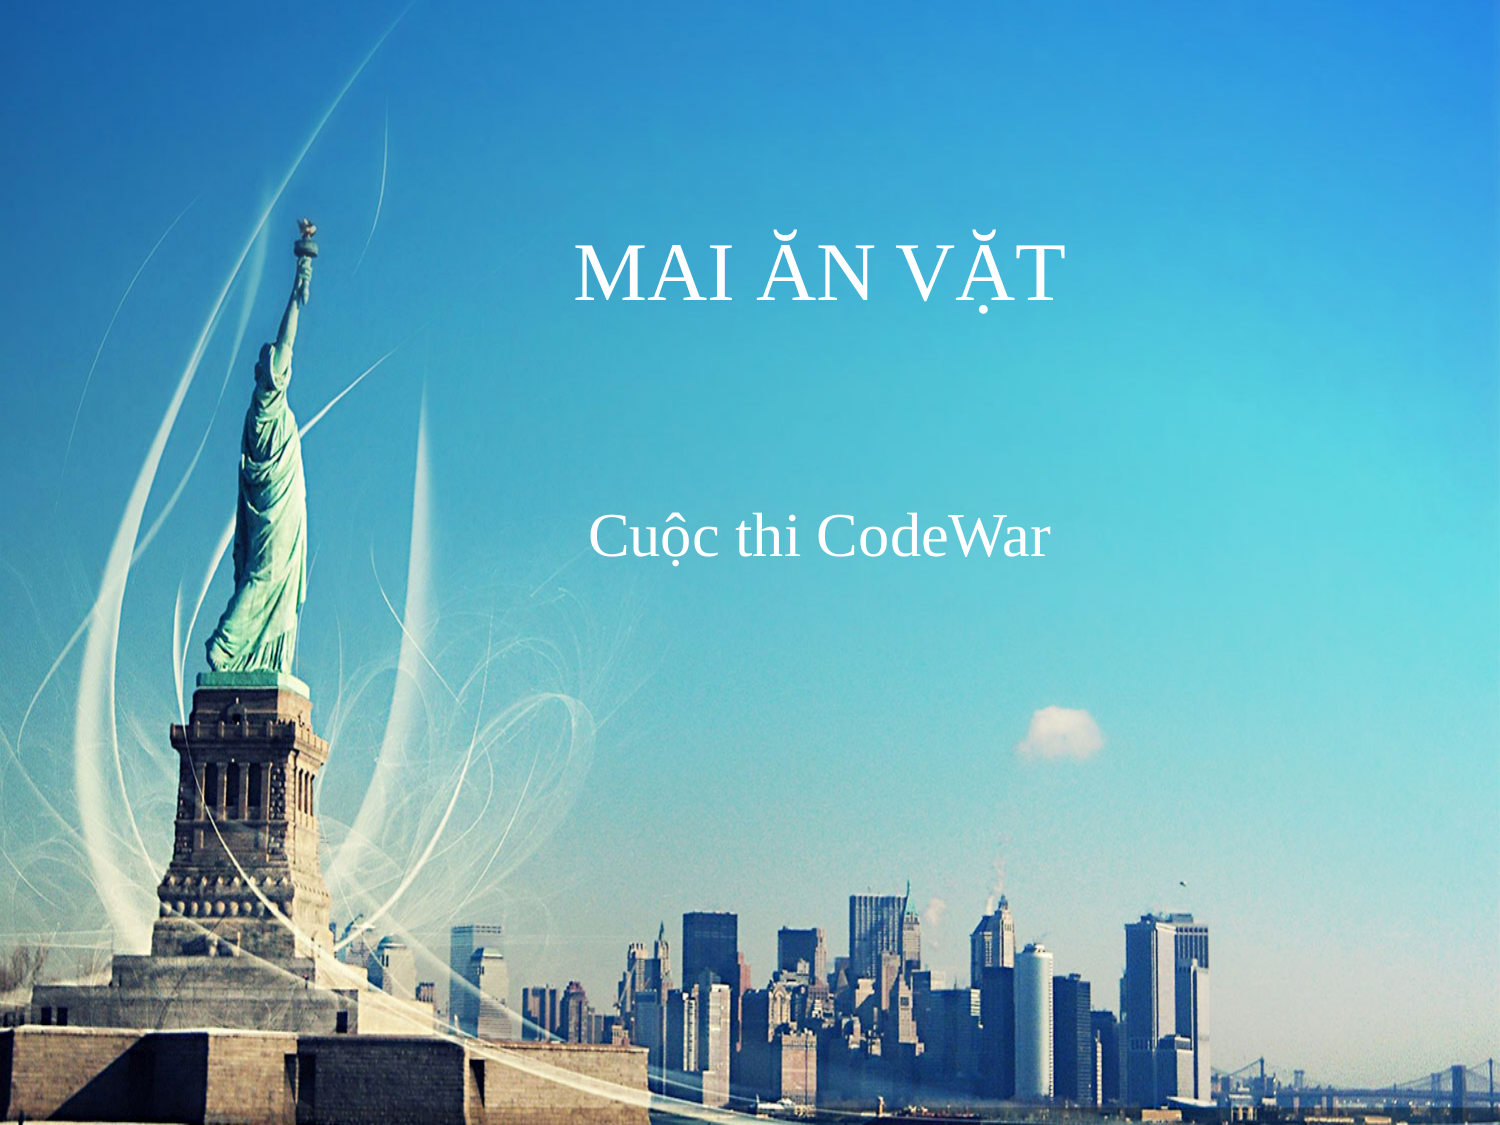

# MAI ĂN VẶT
Cuộc thi CodeWar